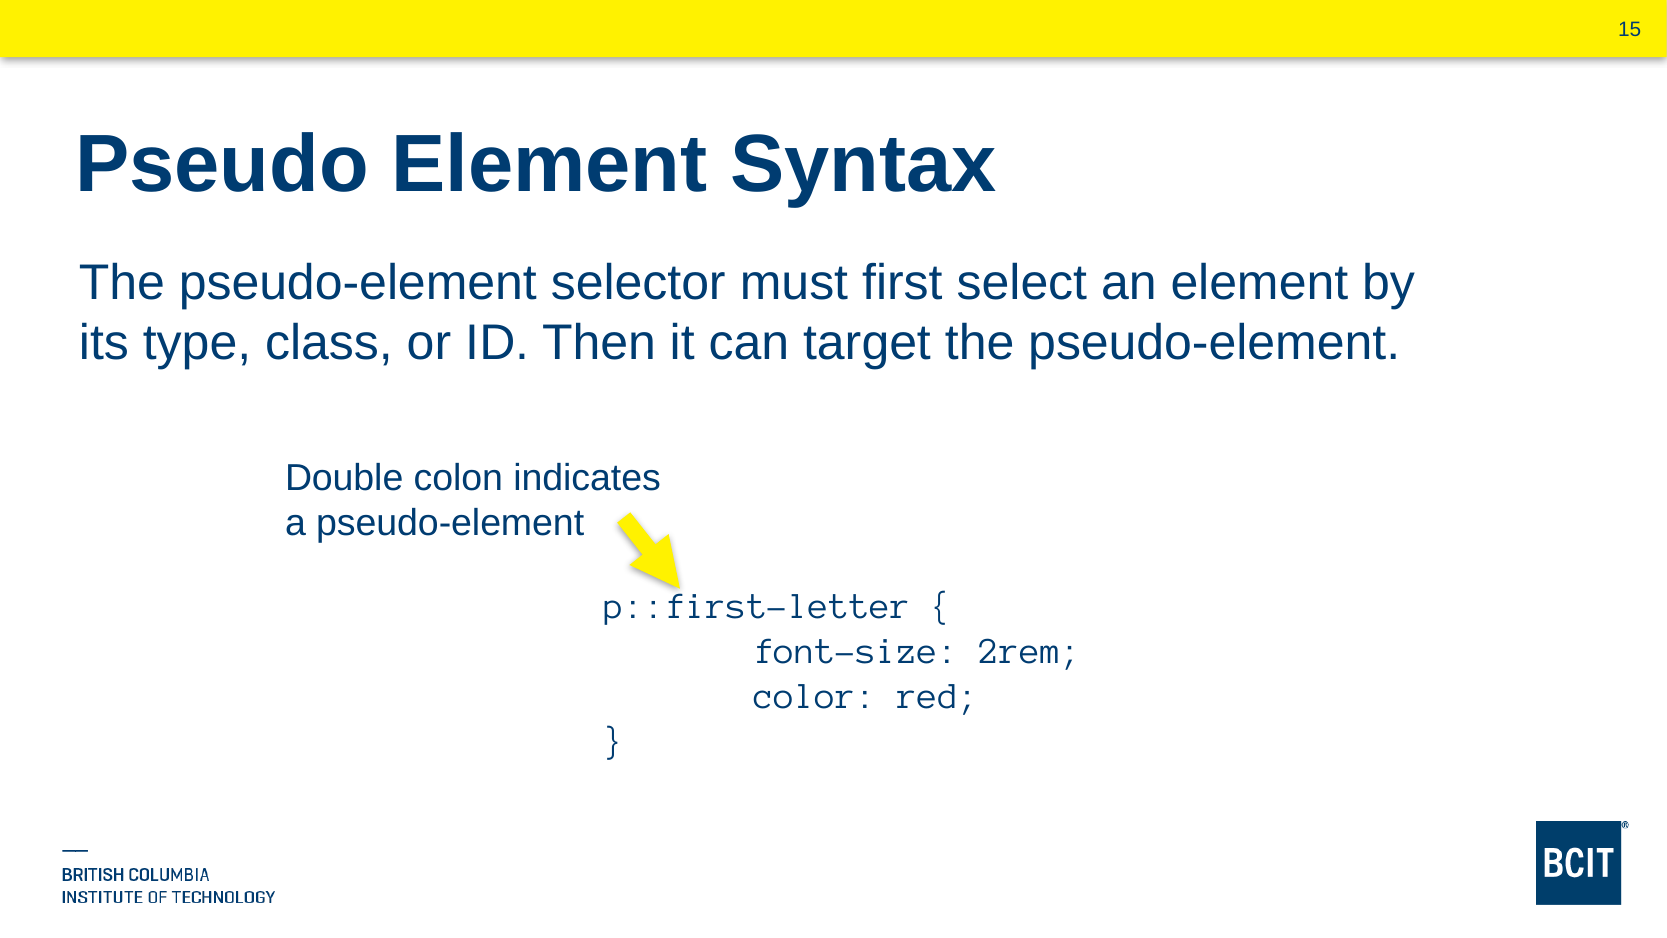

# Pseudo Element Syntax
The pseudo-element selector must first select an element by its type, class, or ID. Then it can target the pseudo-element.
Double colon indicates a pseudo-element
p::first-letter {
	font-size: 2rem;
	color: red;
}